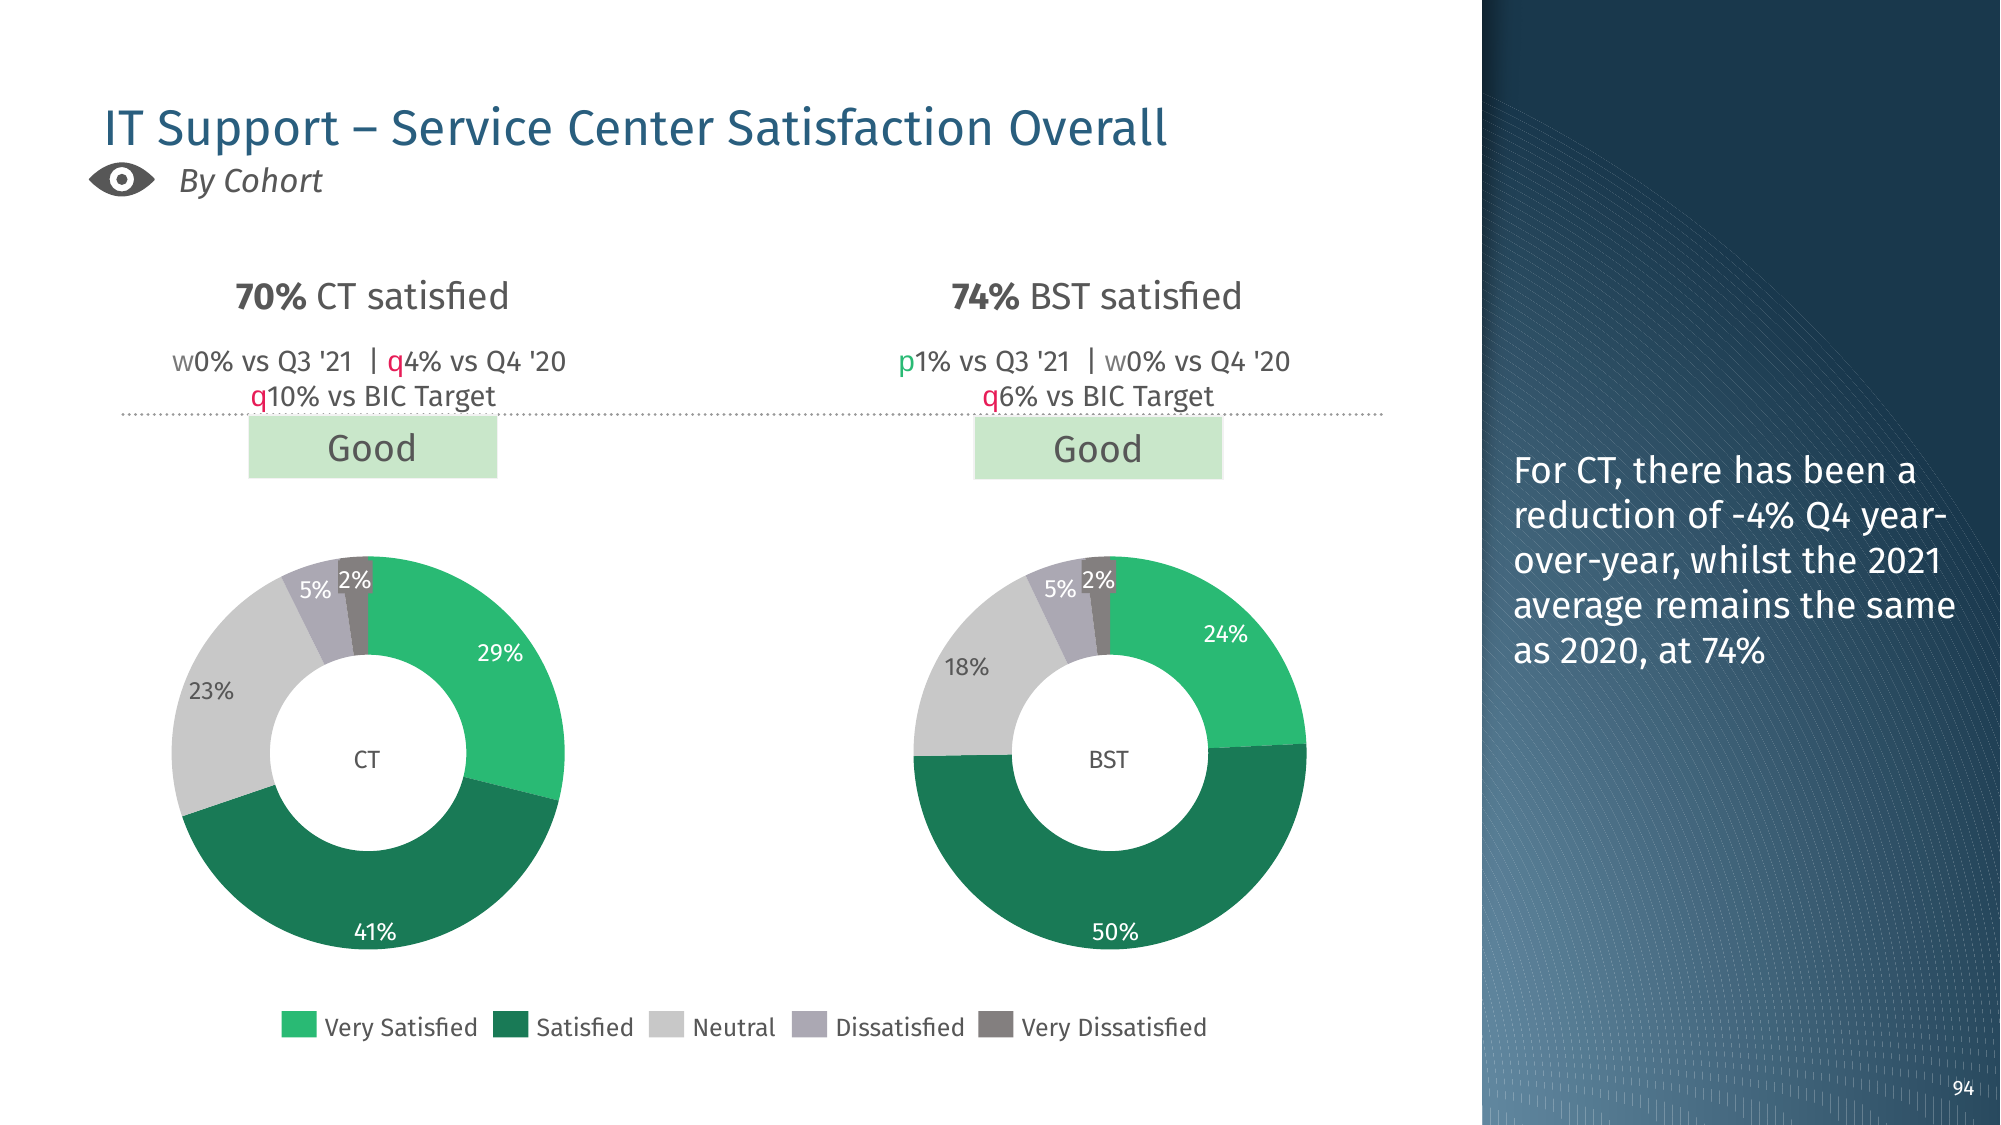

For CT, there has been a reduction of -4% Q4 year-over-year, whilst the 2021 average remains the same as 2020, at 74%
# IT Support – Service Center Satisfaction Overall

By Cohort
70% CT satisfied

w0% vs Q3 '21  | q4% vs Q4 '20
q10% vs BIC Target
74% BST satisfied

p1% vs Q3 '21  | w0% vs Q4 '20
q6% vs BIC Target
Good
Good

### Chart

| Category |  |
|---|---|

### Chart

| Category |  |
|---|---|
2%
2%
5%
5%
24%
29%
18%
23%
CT
BST
41%
50%
Very Satisfied
Satisfied
Neutral
Dissatisfied
Very Dissatisfied